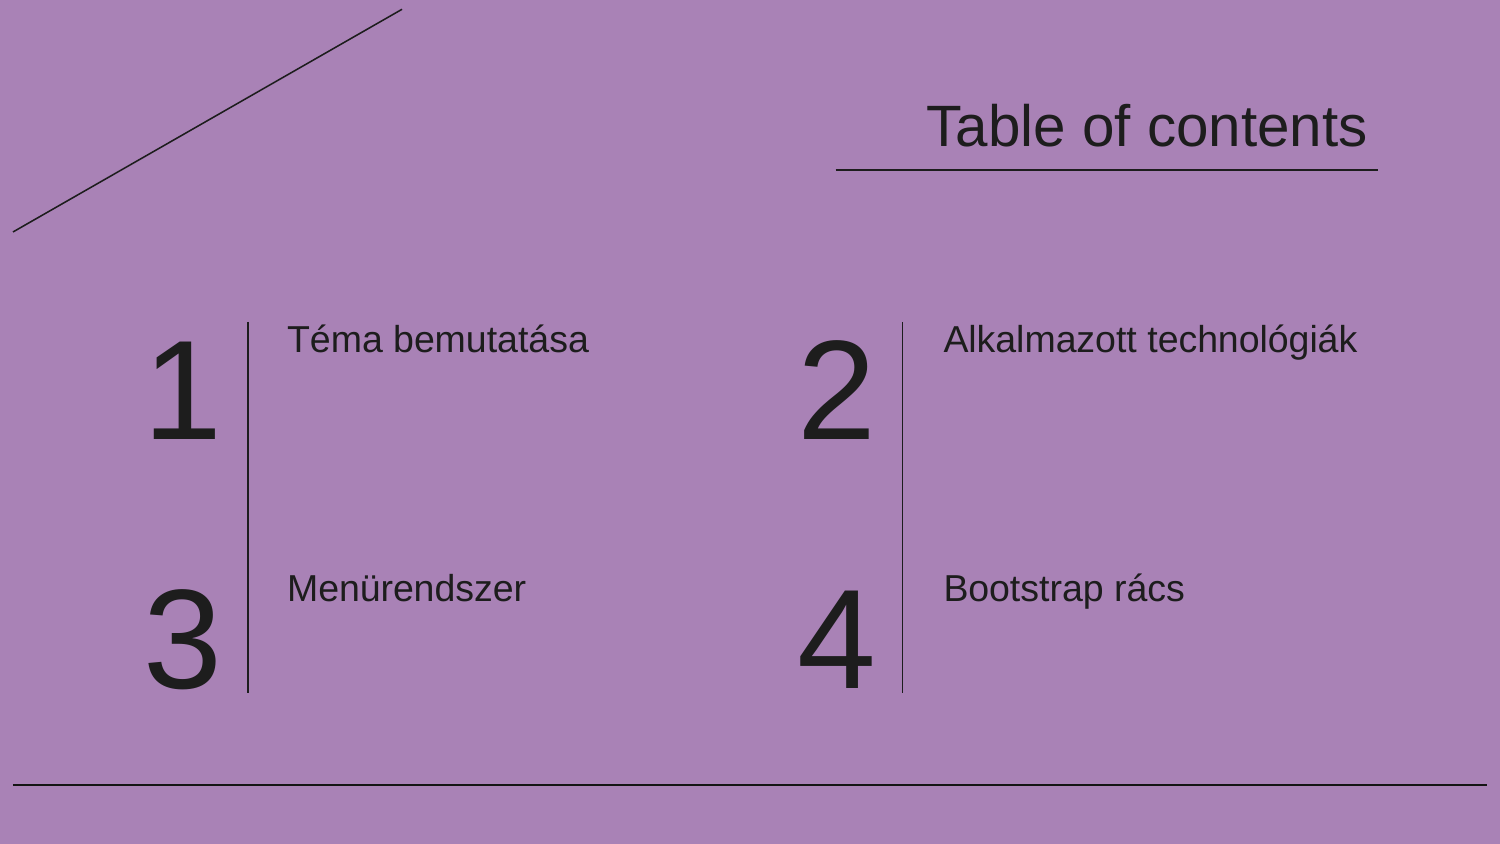

# Table of contents
Téma bemutatása
Alkalmazott technológiák
1
2
Menürendszer
Bootstrap rács
3
4